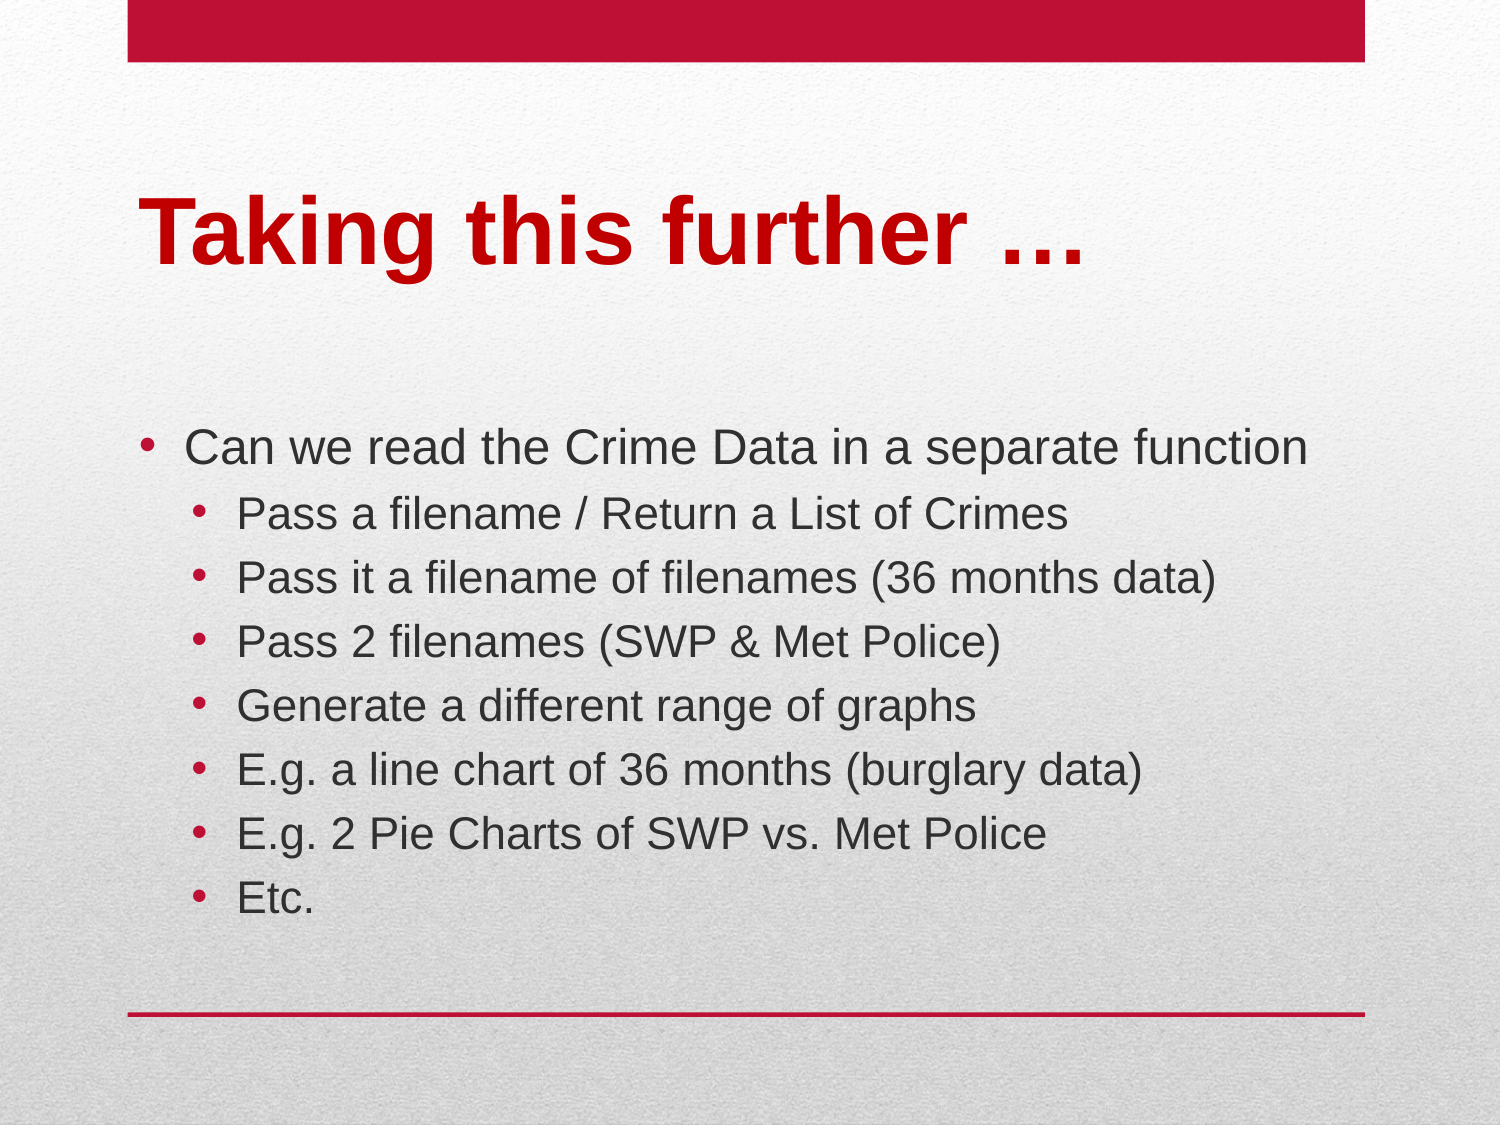

# Taking this further …
Can we read the Crime Data in a separate function
Pass a filename / Return a List of Crimes
Pass it a filename of filenames (36 months data)
Pass 2 filenames (SWP & Met Police)
Generate a different range of graphs
E.g. a line chart of 36 months (burglary data)
E.g. 2 Pie Charts of SWP vs. Met Police
Etc.